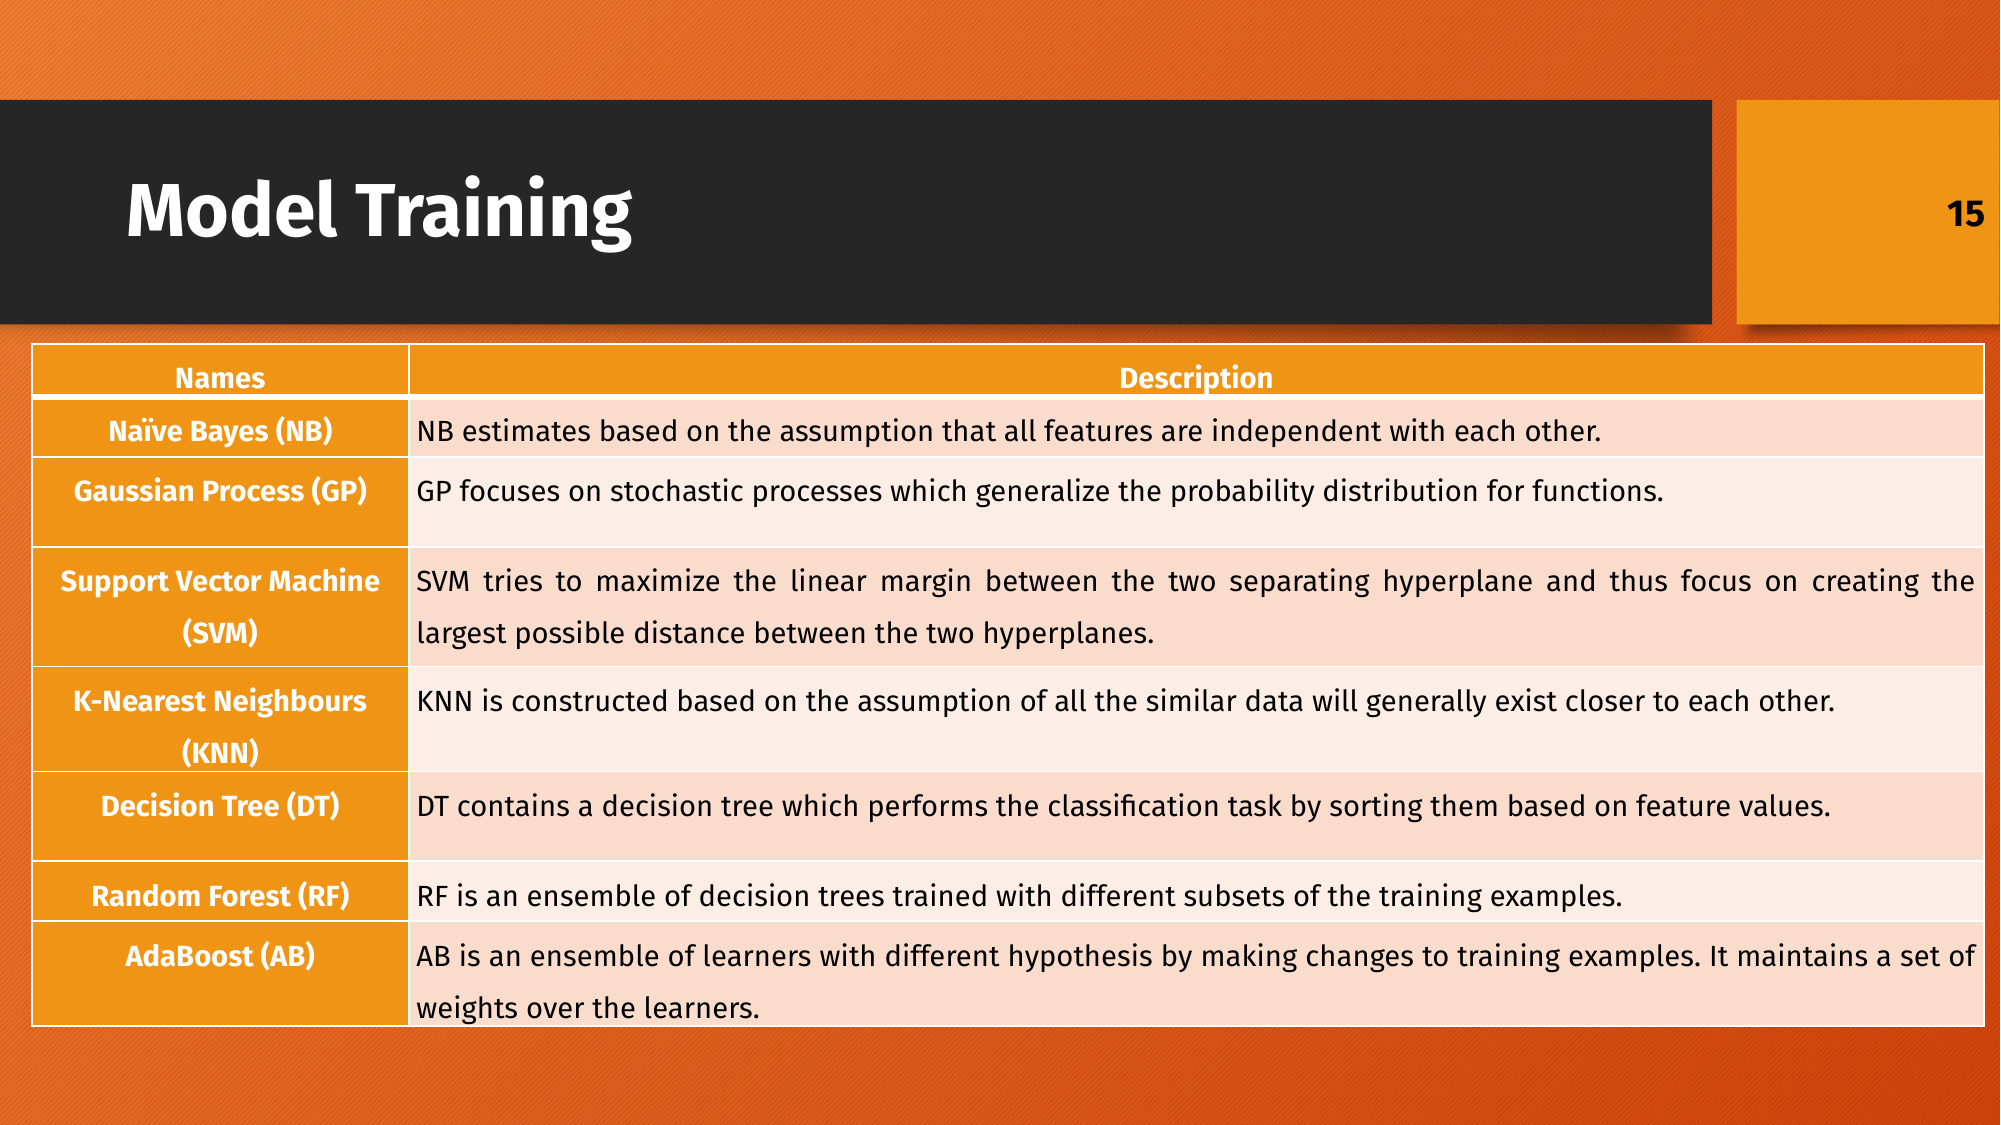

# Model Training
15
| Names | Description |
| --- | --- |
| Naïve Bayes (NB) | NB estimates based on the assumption that all features are independent with each other. |
| Gaussian Process (GP) | GP focuses on stochastic processes which generalize the probability distribution for functions. |
| Support Vector Machine (SVM) | SVM tries to maximize the linear margin between the two separating hyperplane and thus focus on creating the largest possible distance between the two hyperplanes. |
| K-Nearest Neighbours (KNN) | KNN is constructed based on the assumption of all the similar data will generally exist closer to each other. |
| Decision Tree (DT) | DT contains a decision tree which performs the classification task by sorting them based on feature values. |
| Random Forest (RF) | RF is an ensemble of decision trees trained with different subsets of the training examples. |
| AdaBoost (AB) | AB is an ensemble of learners with different hypothesis by making changes to training examples. It maintains a set of weights over the learners. |